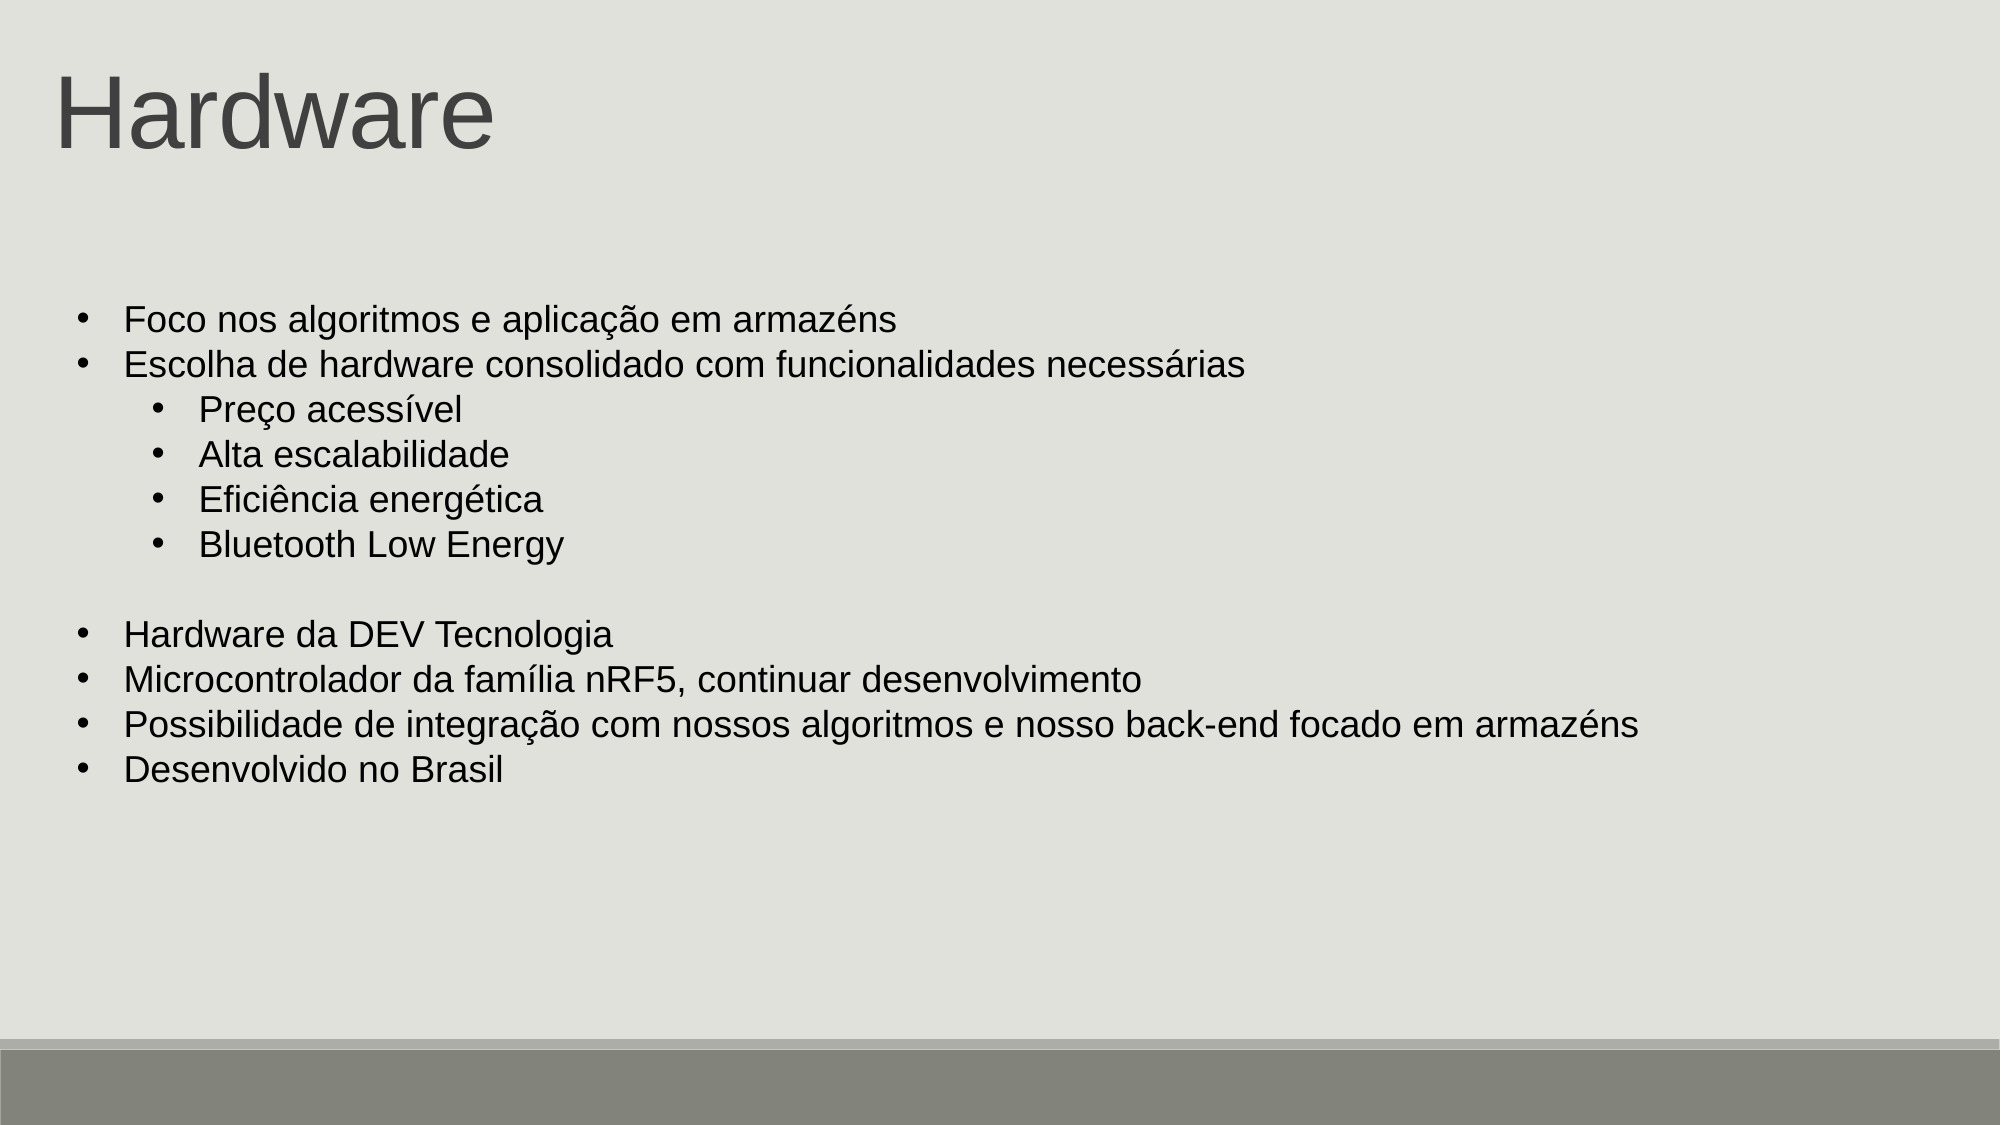

Hardware
Foco nos algoritmos e aplicação em armazéns
Escolha de hardware consolidado com funcionalidades necessárias
Preço acessível
Alta escalabilidade
Eficiência energética
Bluetooth Low Energy

Hardware da DEV Tecnologia
Microcontrolador da família nRF5, continuar desenvolvimento
Possibilidade de integração com nossos algoritmos e nosso back-end focado em armazéns
Desenvolvido no Brasil